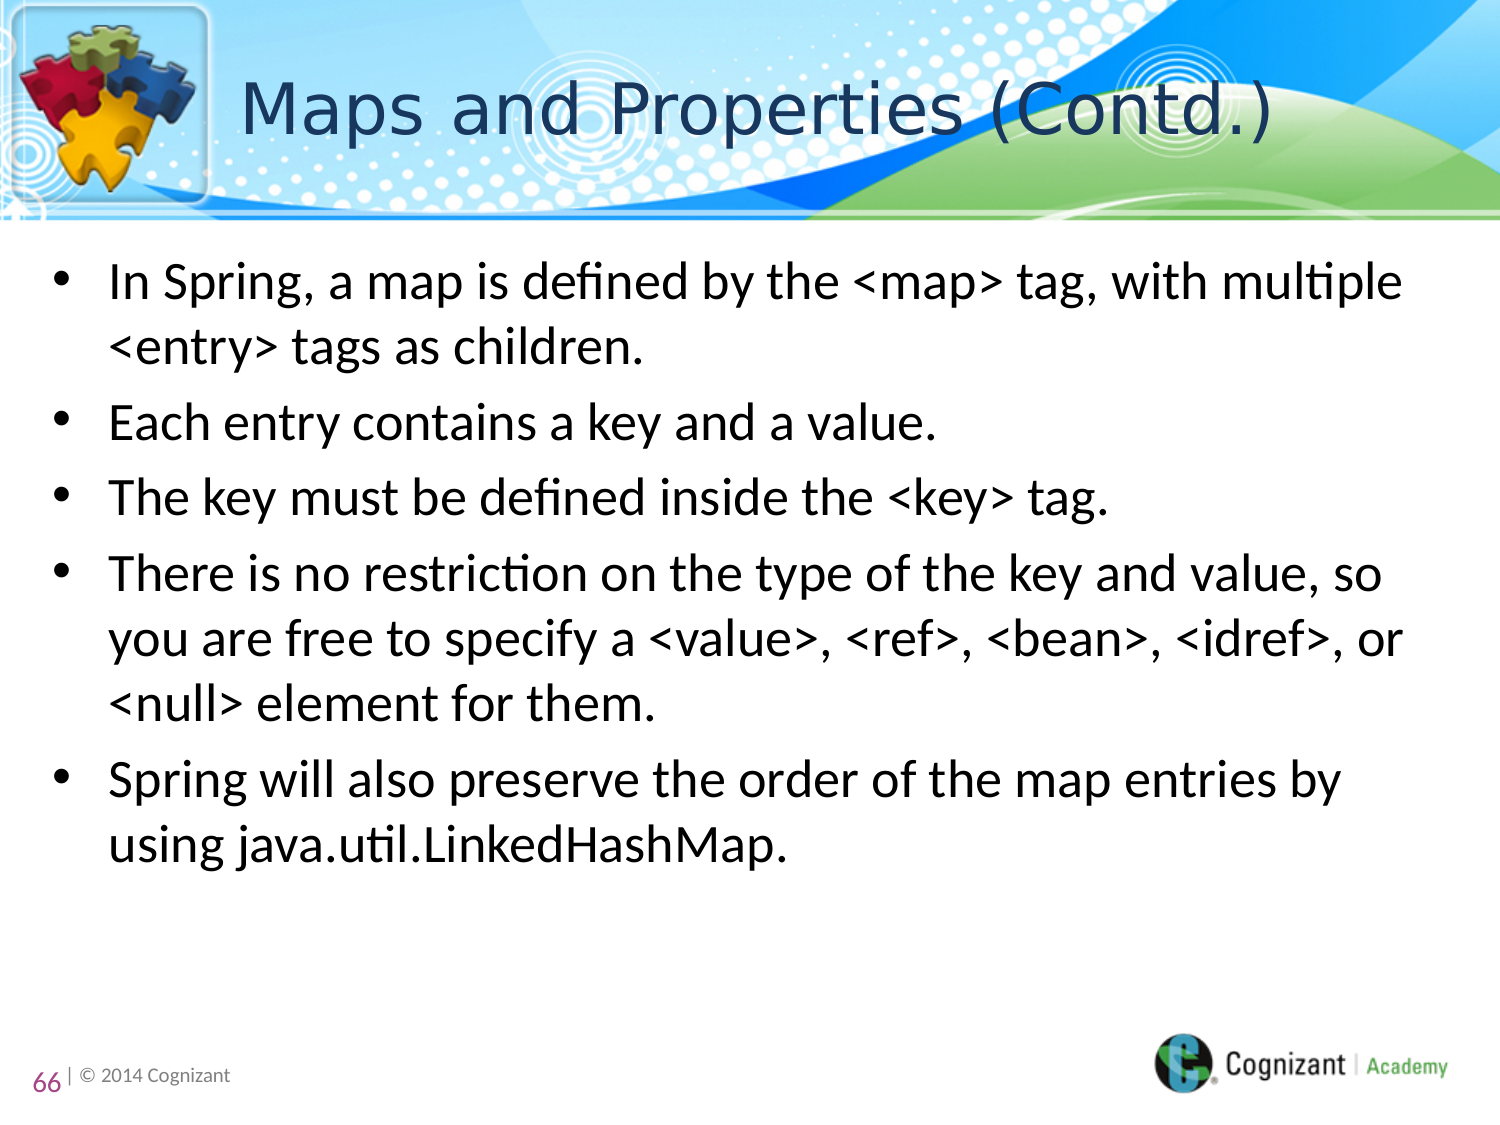

# Maps and Properties (Contd.)
In Spring, a map is defined by the <map> tag, with multiple <entry> tags as children.
Each entry contains a key and a value.
The key must be defined inside the <key> tag.
There is no restriction on the type of the key and value, so you are free to specify a <value>, <ref>, <bean>, <idref>, or <null> element for them.
Spring will also preserve the order of the map entries by using java.util.LinkedHashMap.

66